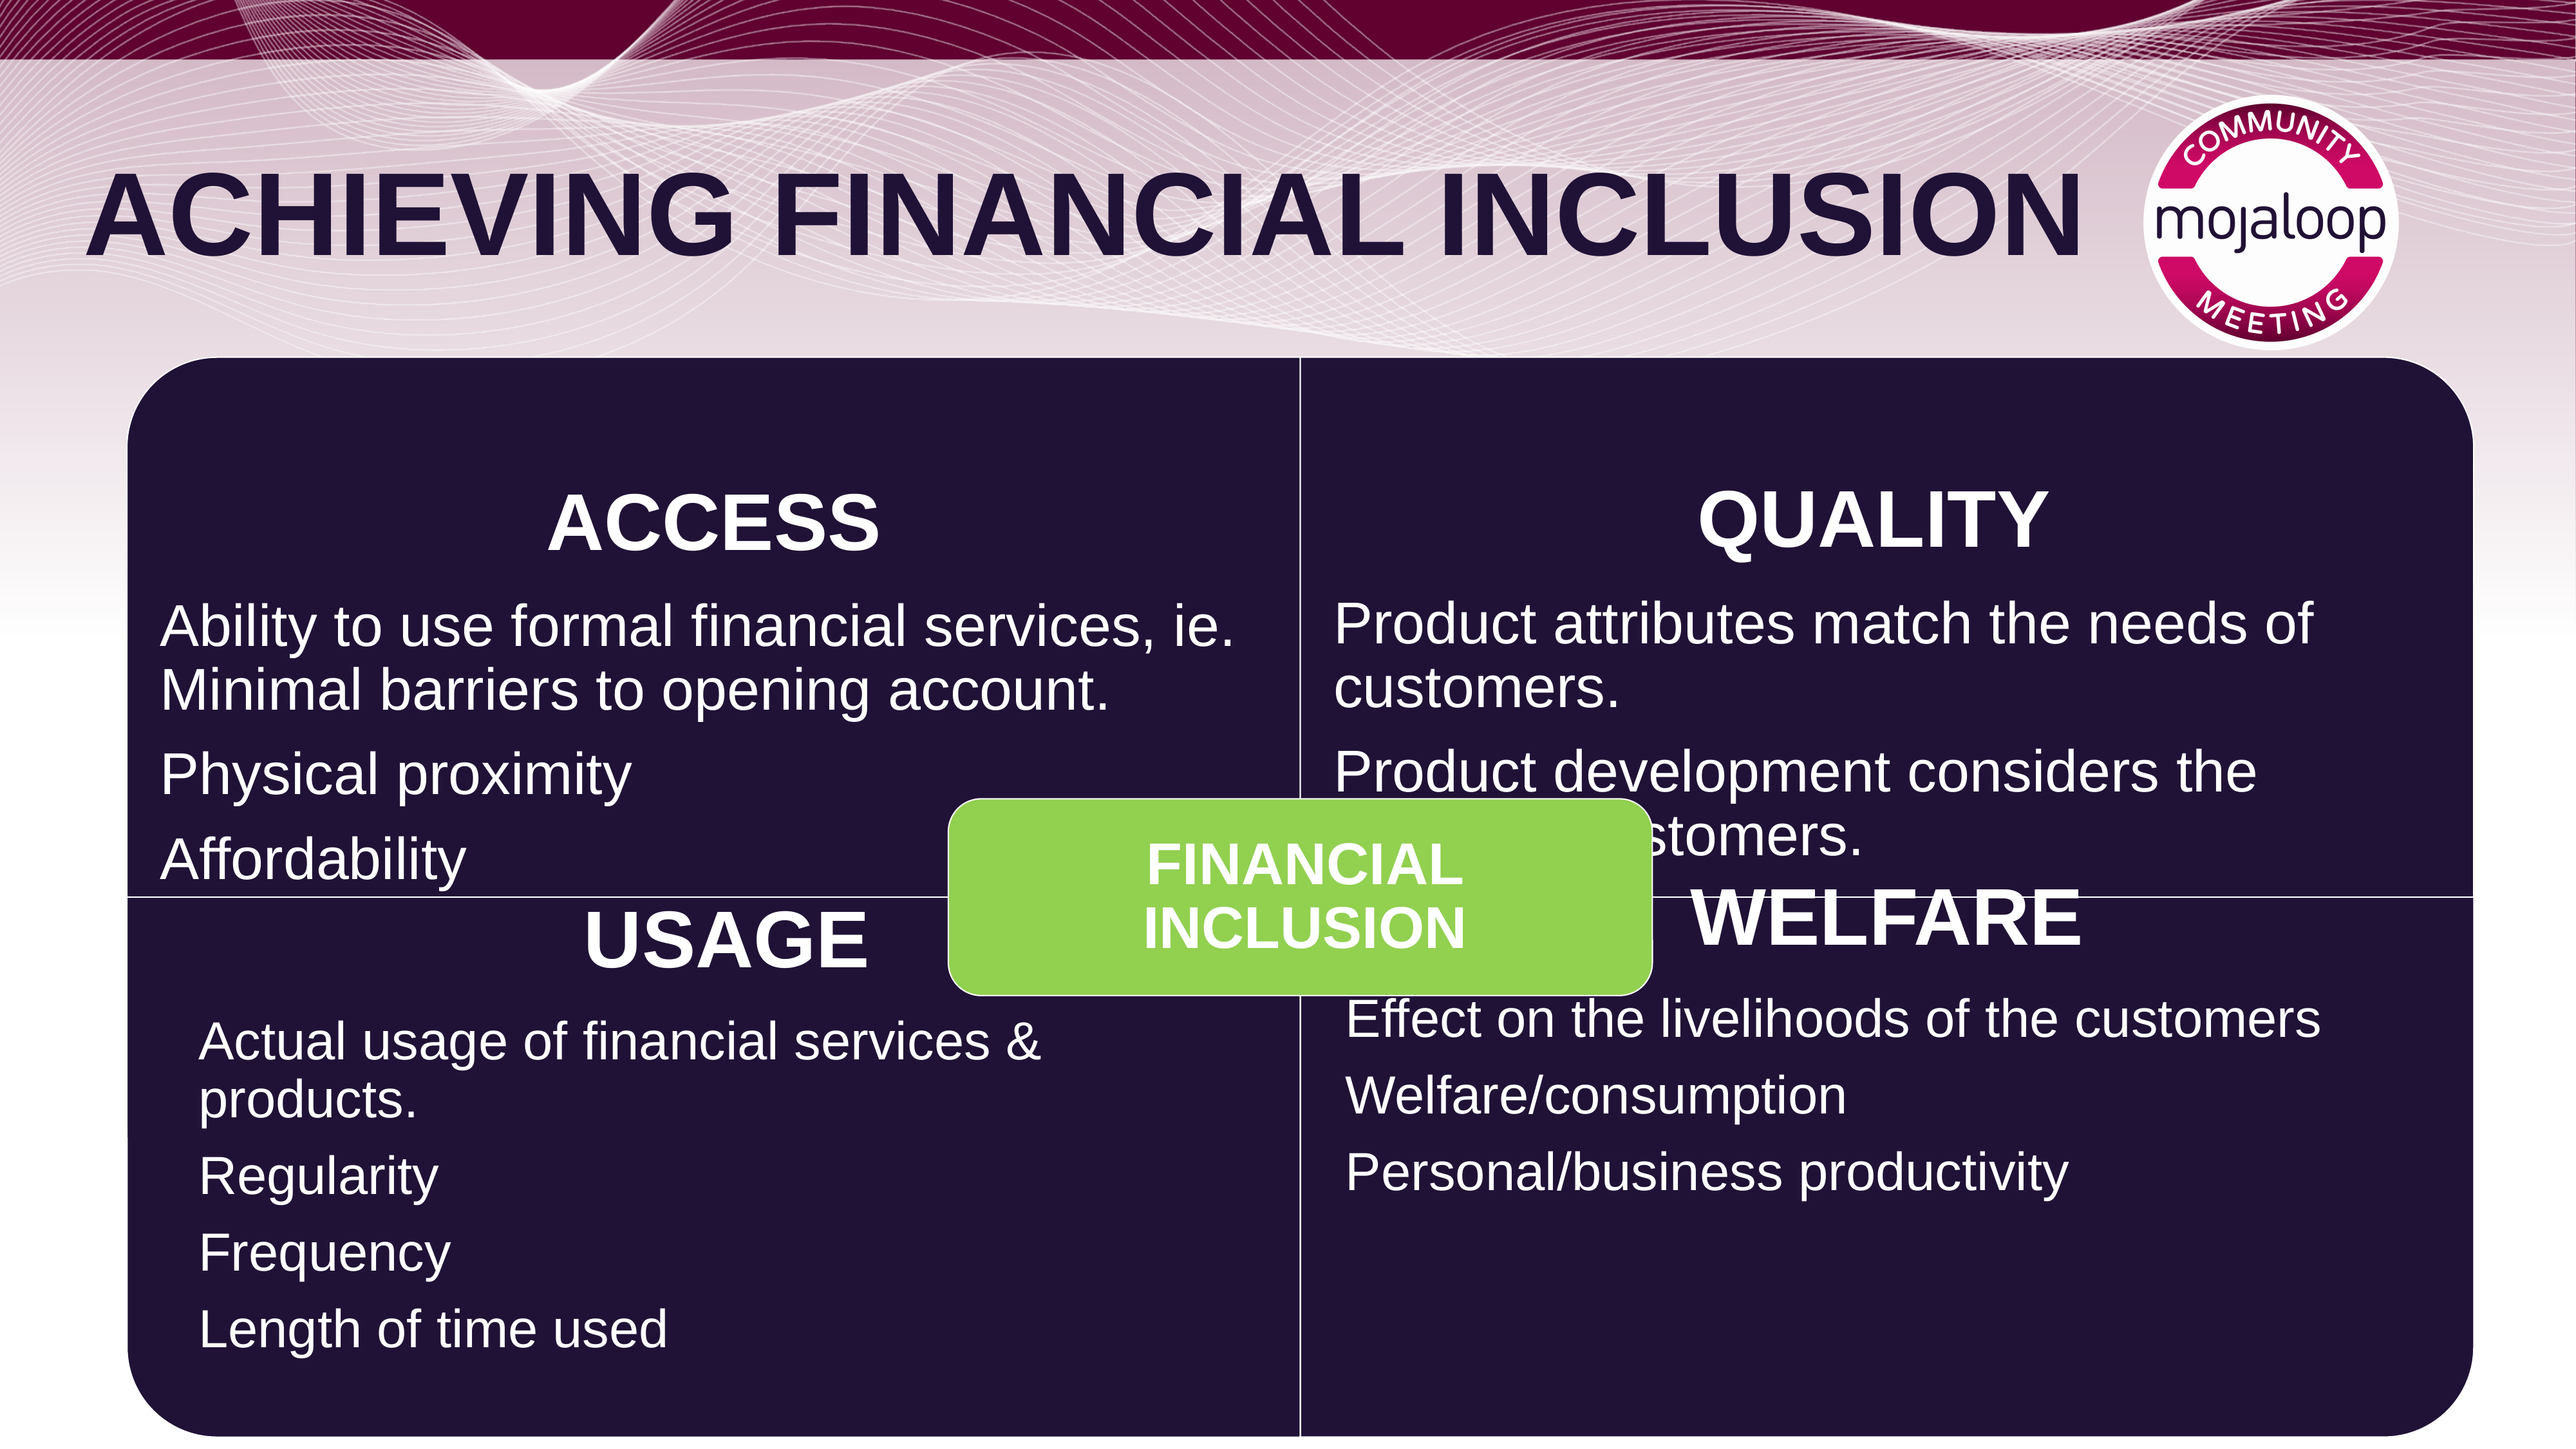

# ACHIEVING FINANCIAL INCLUSION

ACCESS
Ability to use formal financial services, ie. Minimal barriers to opening account.
Physical proximity
Affordability

QUALITY
Product attributes match the needs of customers.
Product development considers the needs of customers.
USAGE
Actual usage of financial services & products.
Regularity
Frequency
Length of time used

WELFARE
Effect on the livelihoods of the customers
Welfare/consumption
Personal/business productivity

FINANCIAL INCLUSION
13